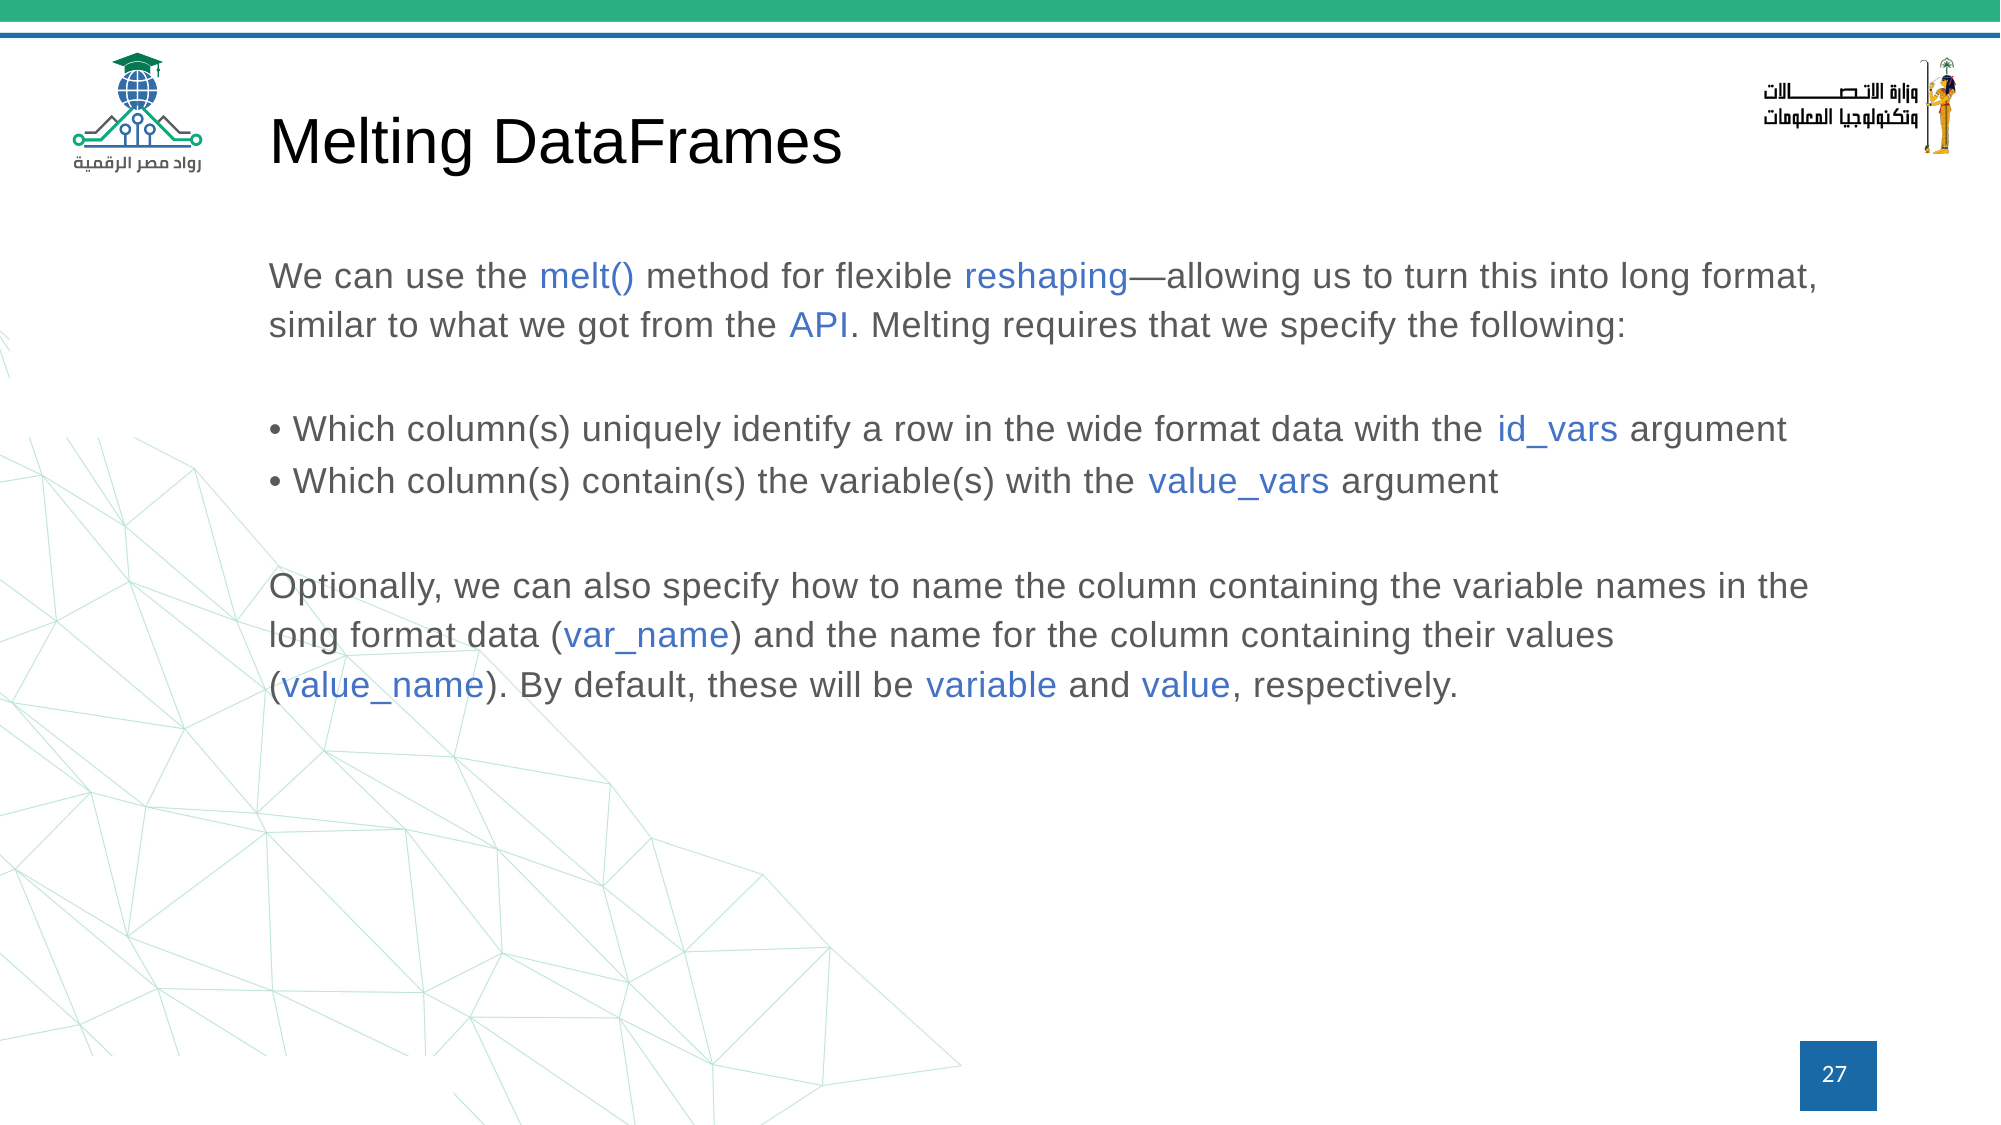

# Melting DataFrames
We can use the melt() method for flexible reshaping—allowing us to turn this into long format, similar to what we got from the API. Melting requires that we specify the following:

• Which column(s) uniquely identify a row in the wide format data with the id_vars argument
• Which column(s) contain(s) the variable(s) with the value_vars argument

Optionally, we can also specify how to name the column containing the variable names in the long format data (var_name) and the name for the column containing their values (value_name). By default, these will be variable and value, respectively.
27